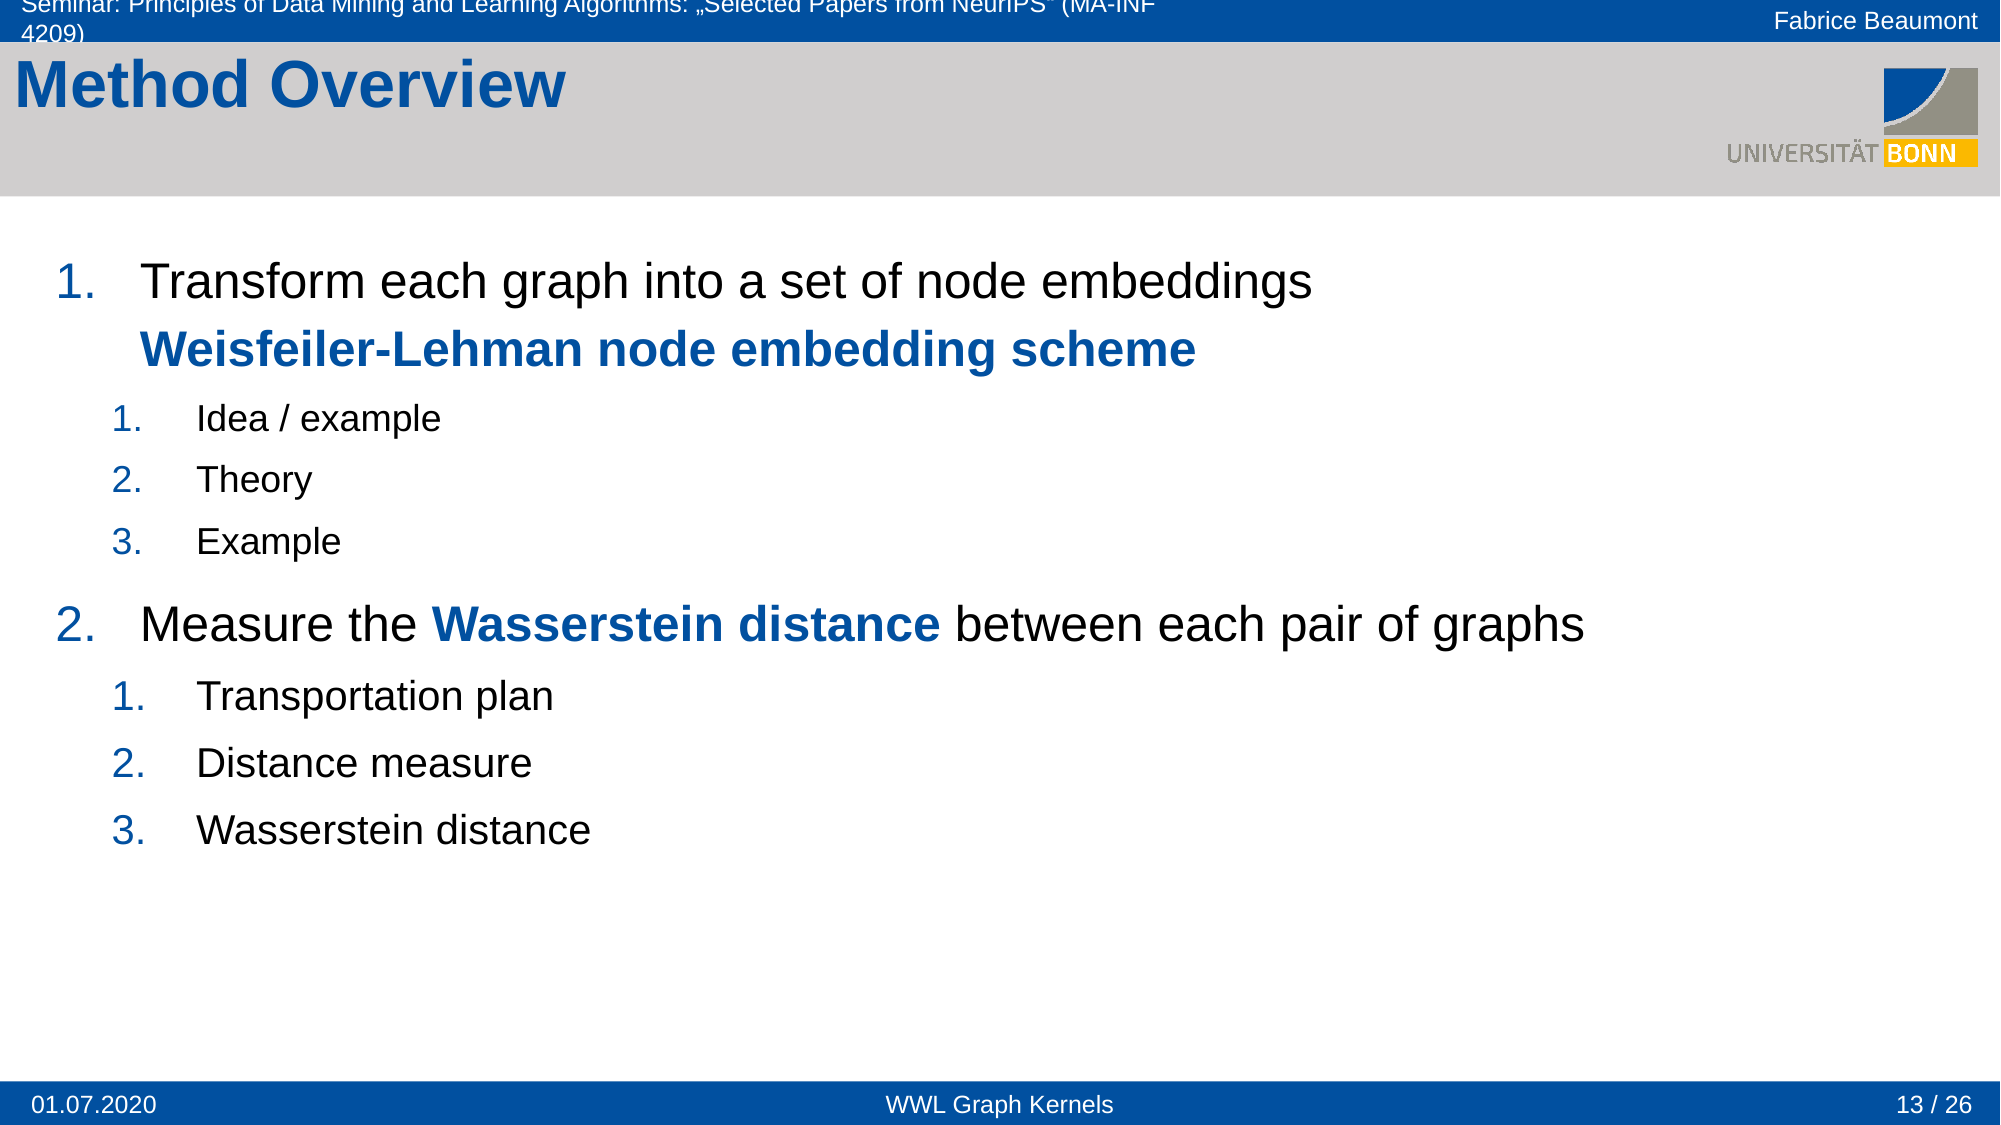

Method Overview
Transform each graph into a set of node embeddings
Weisfeiler-Lehman node embedding scheme
Idea / example
Theory
Example
Measure the Wasserstein distance between each pair of graphs
Transportation plan
Distance measure
Wasserstein distance
13 / 26